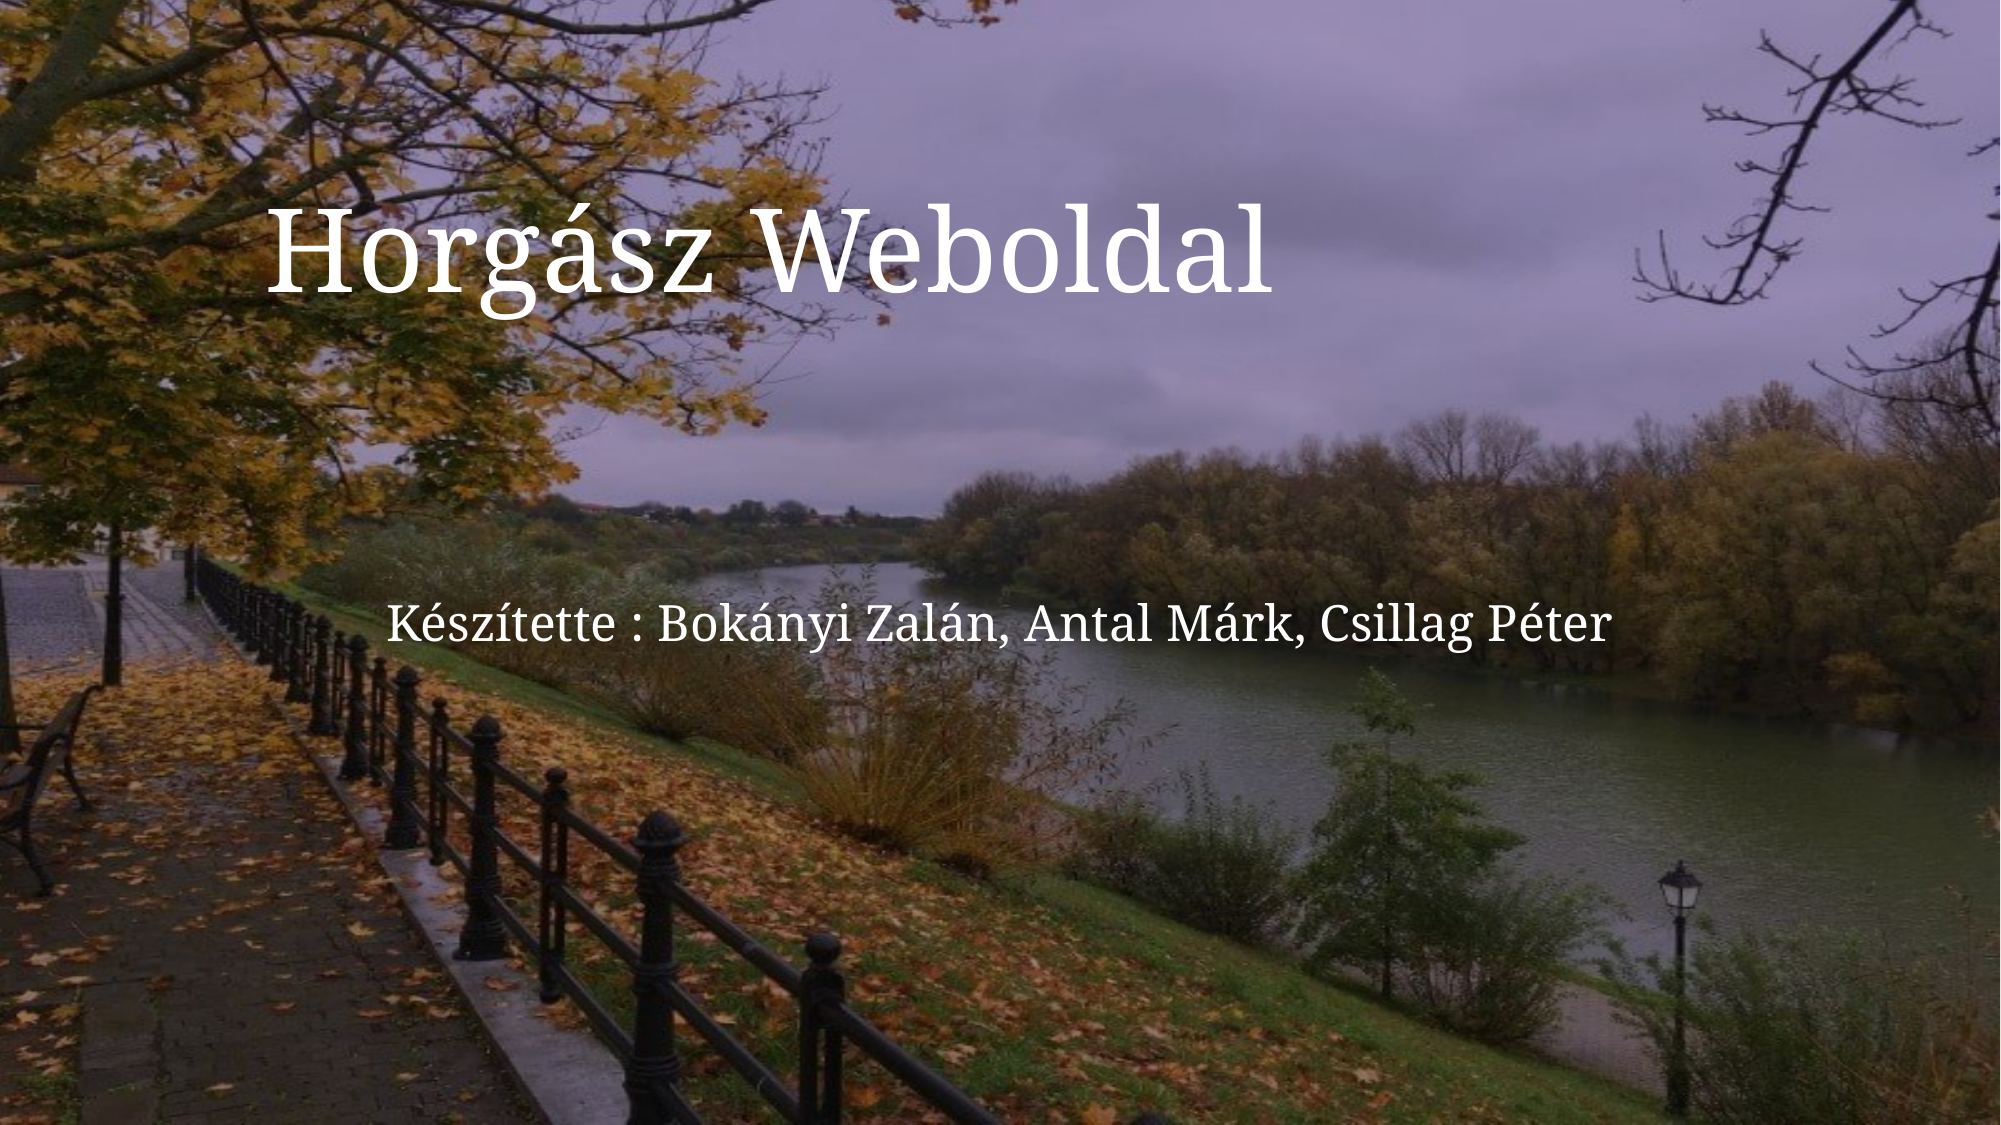

# Horgász Weboldal

Készítette : Bokányi Zalán, Antal Márk, Csillag Péter